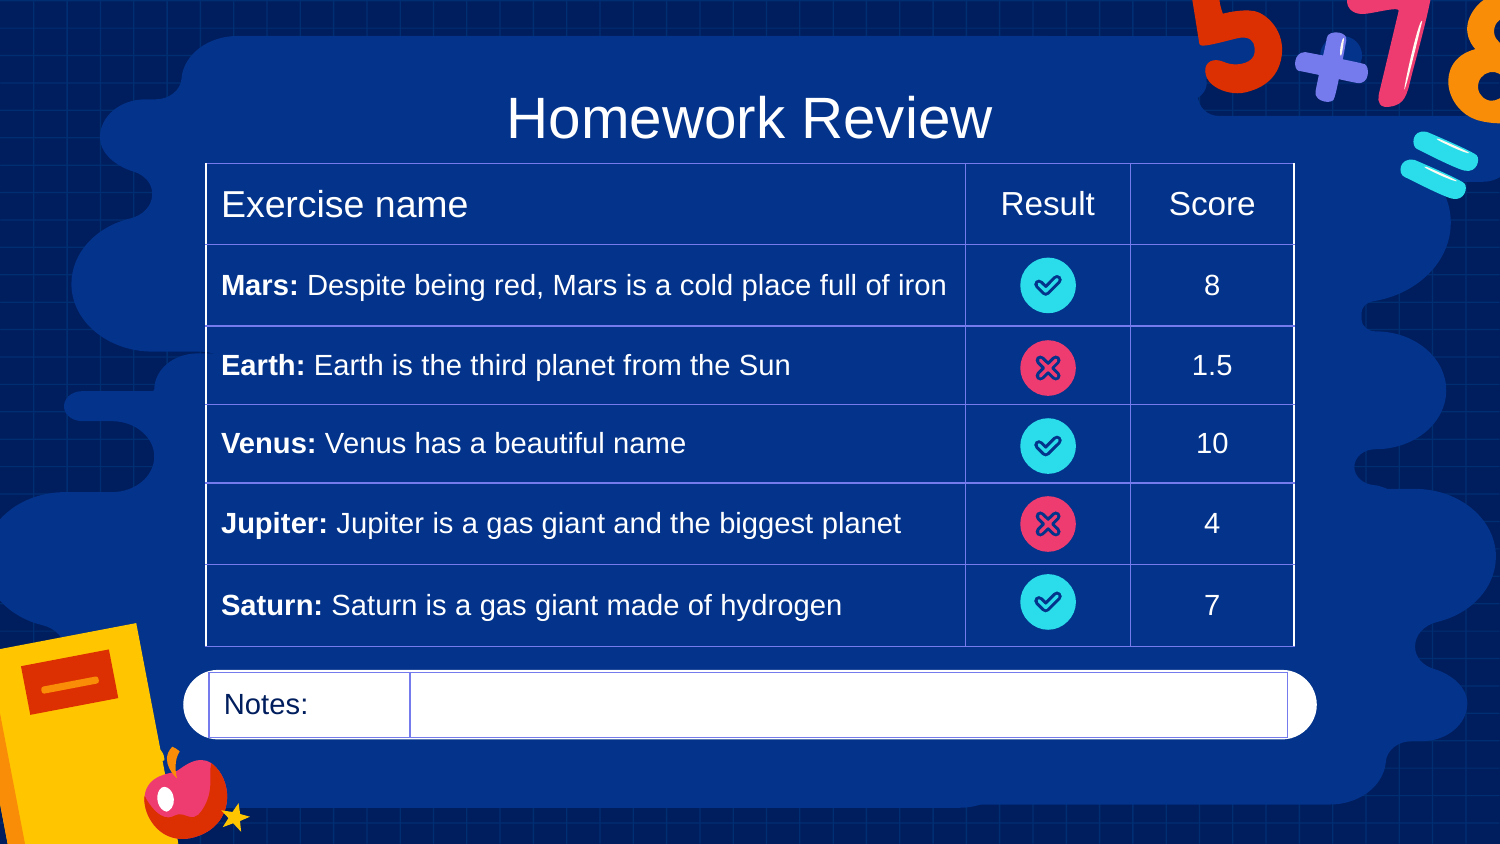

# Homework Review
| Exercise name | Result | Score |
| --- | --- | --- |
| Mars: Despite being red, Mars is a cold place full of iron |  | 8 |
| Earth: Earth is the third planet from the Sun |  | 1.5 |
| Venus: Venus has a beautiful name |  | 10 |
| Jupiter: Jupiter is a gas giant and the biggest planet |  | 4 |
| Saturn: Saturn is a gas giant made of hydrogen |  | 7 |

| Notes: |  |
| --- | --- |